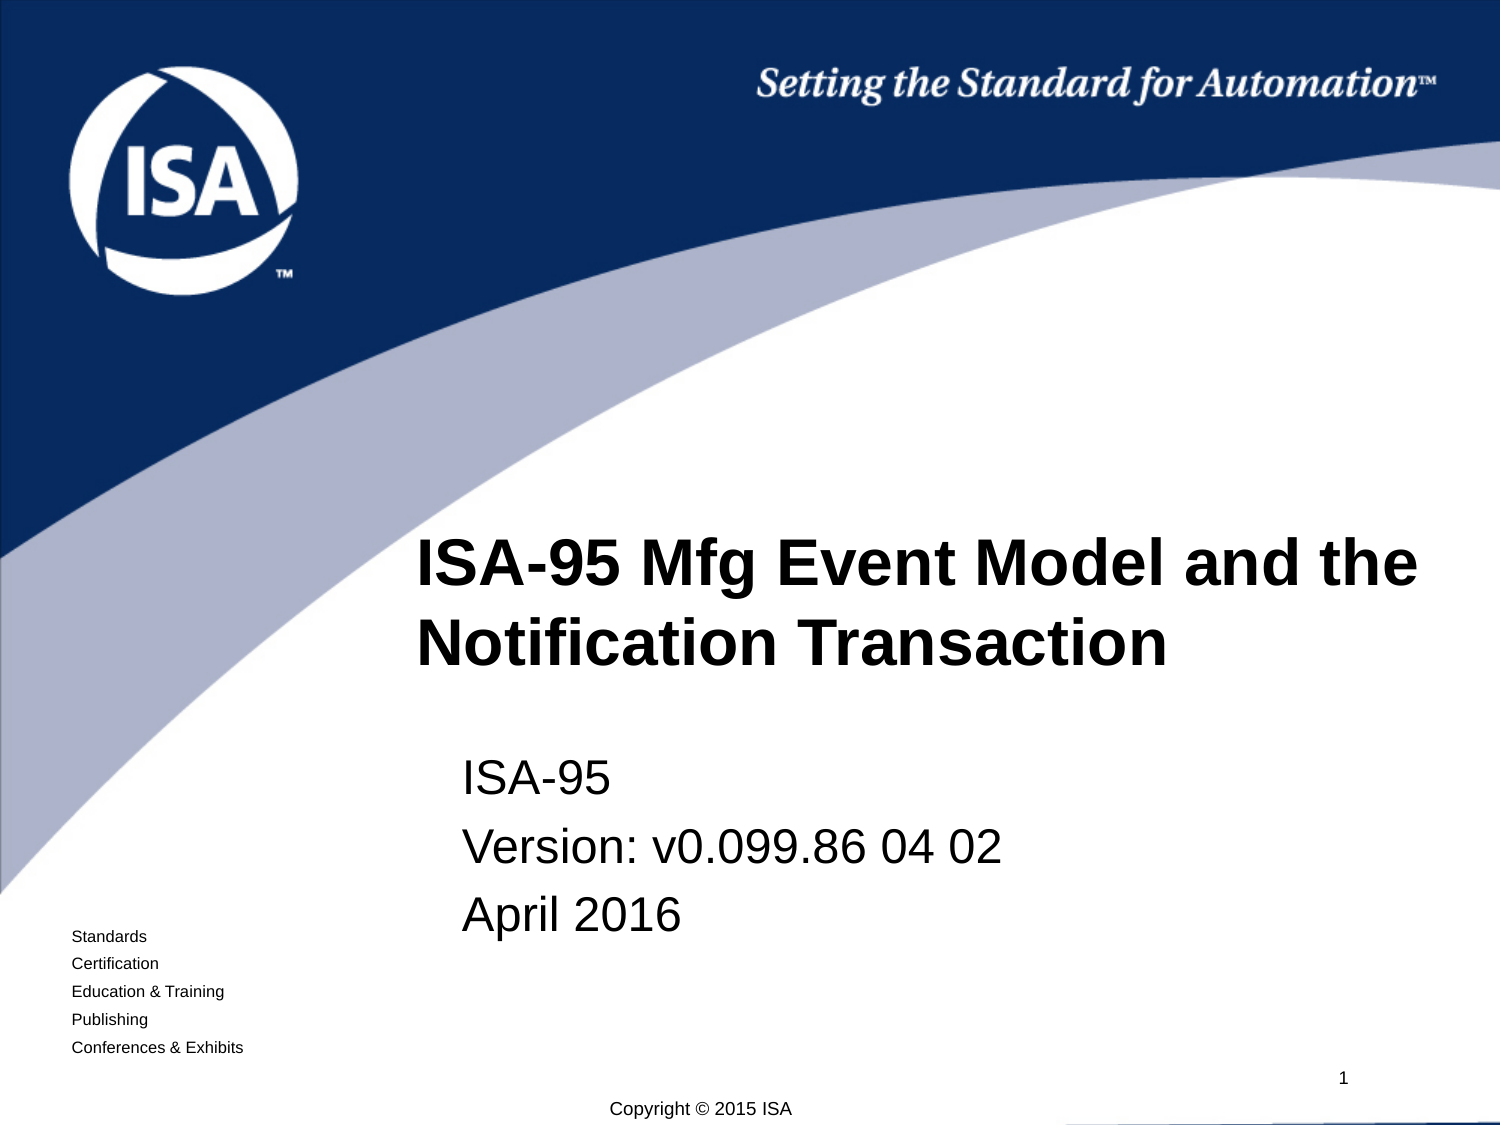

# ISA-95 Mfg Event Model and the Notification Transaction
ISA-95
Version: v0.099.86 04 02
April 2016
Copyright © 2015 ISA